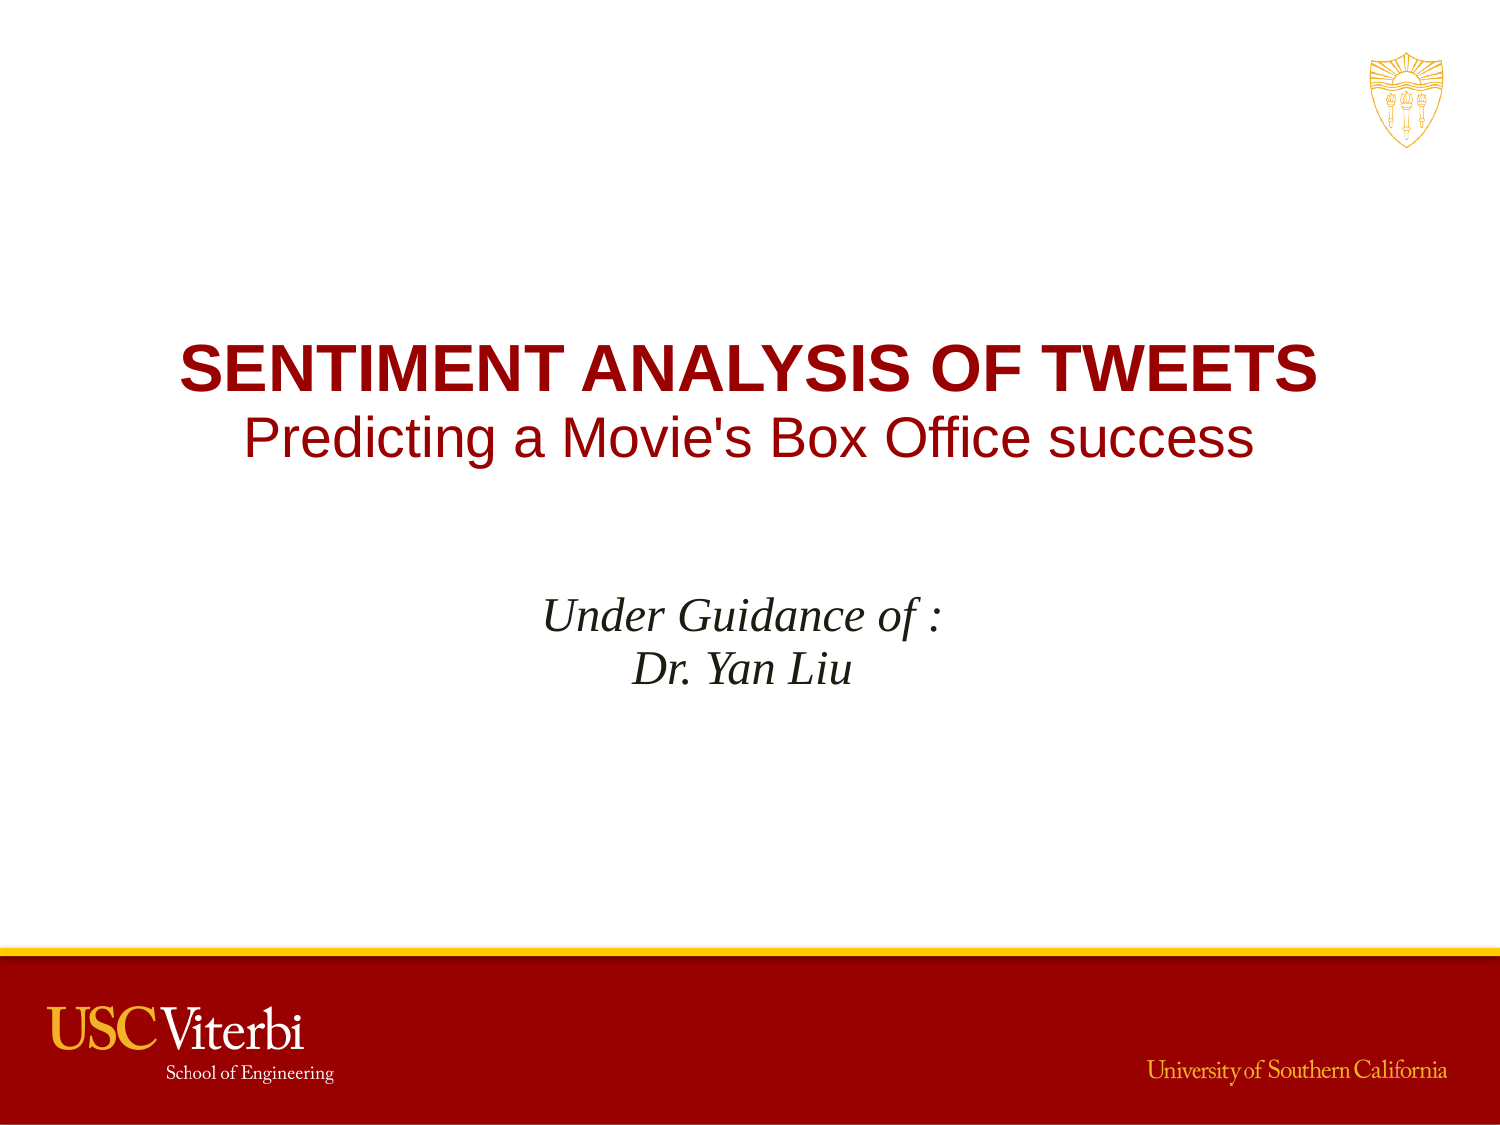

SENTIMENT ANALYSIS OF TWEETS
Predicting a Movie's Box Office success
Under Guidance of :
Dr. Yan Liu